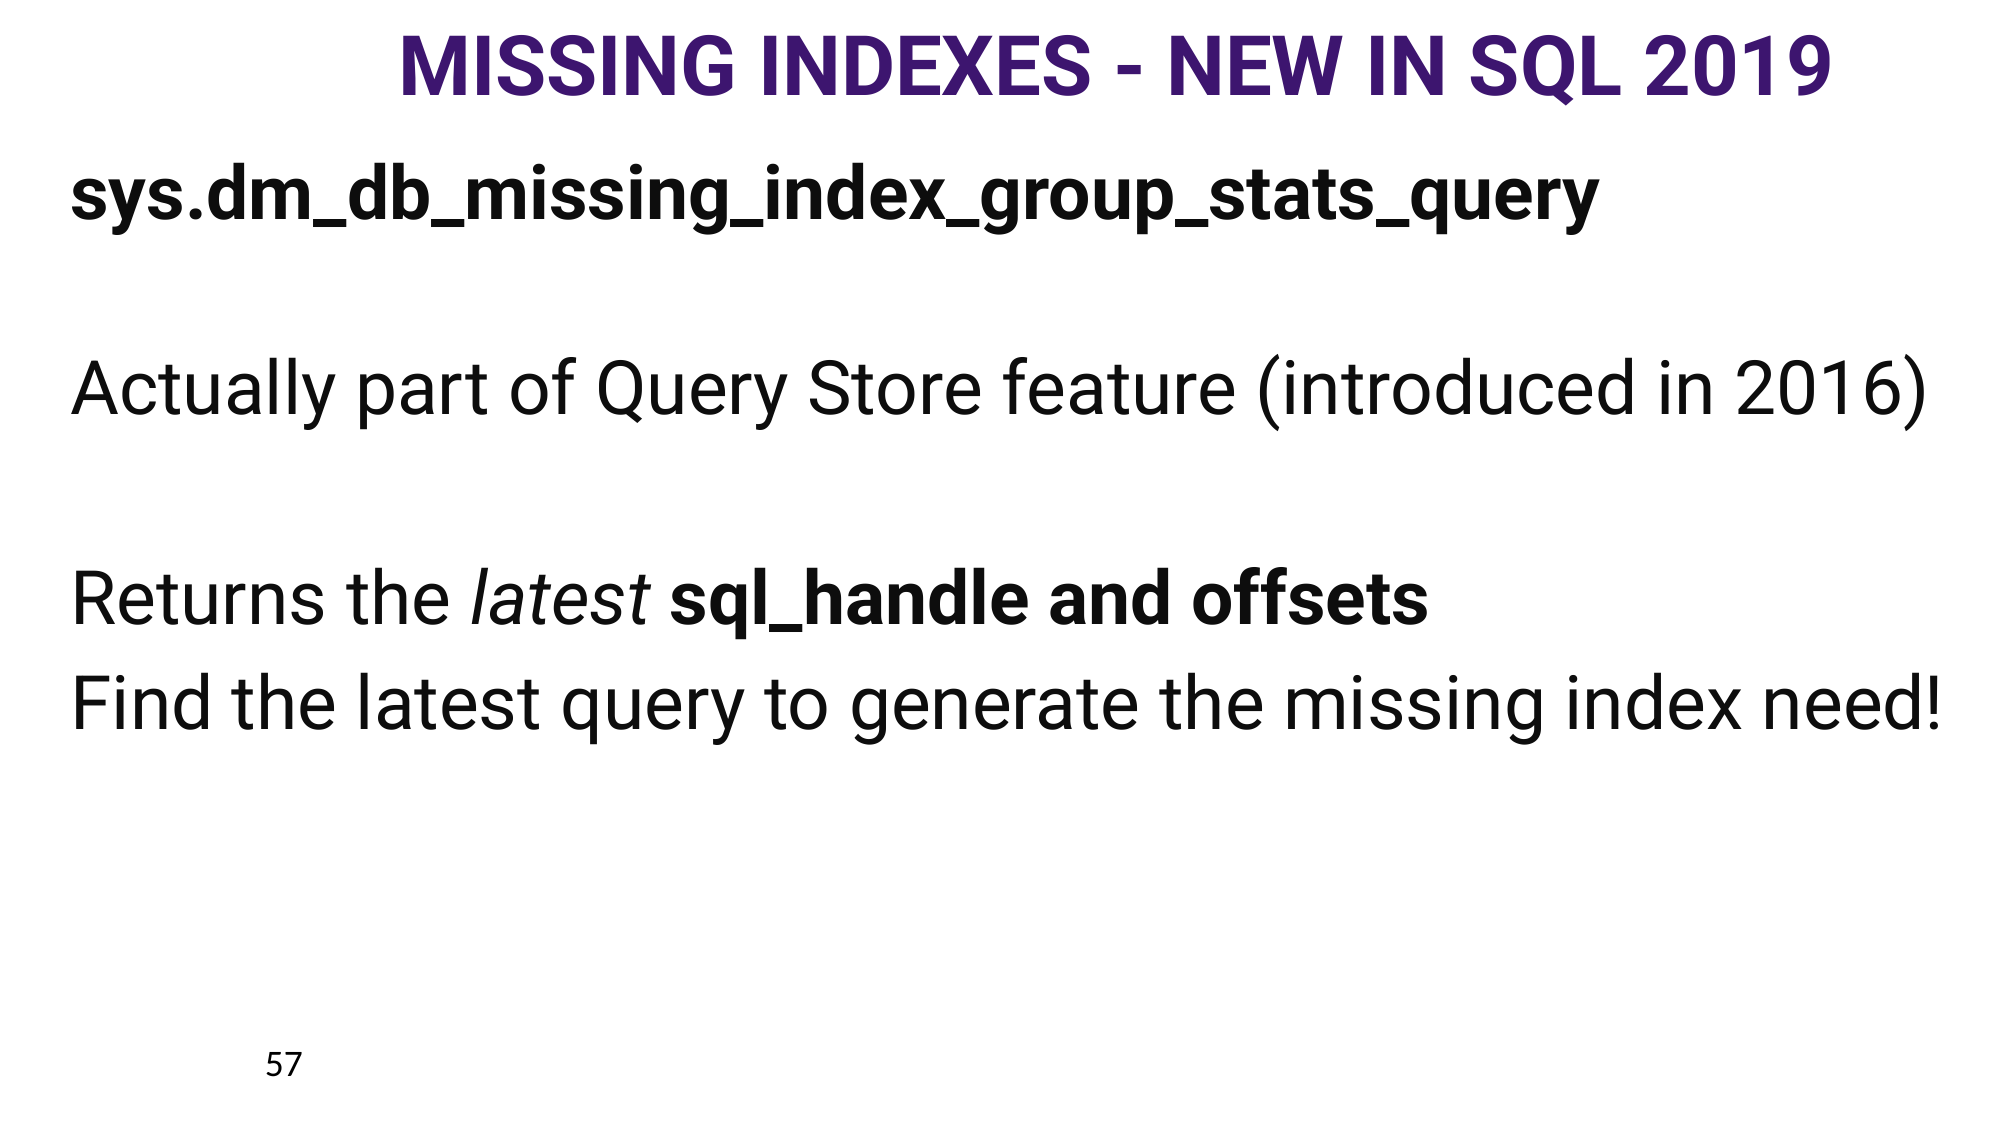

# Missing Indexes - NEW in SQL 2019
sys.dm_db_missing_index_group_stats_query
Actually part of Query Store feature (introduced in 2016)

Returns the latest sql_handle and offsets
Find the latest query to generate the missing index need!

57